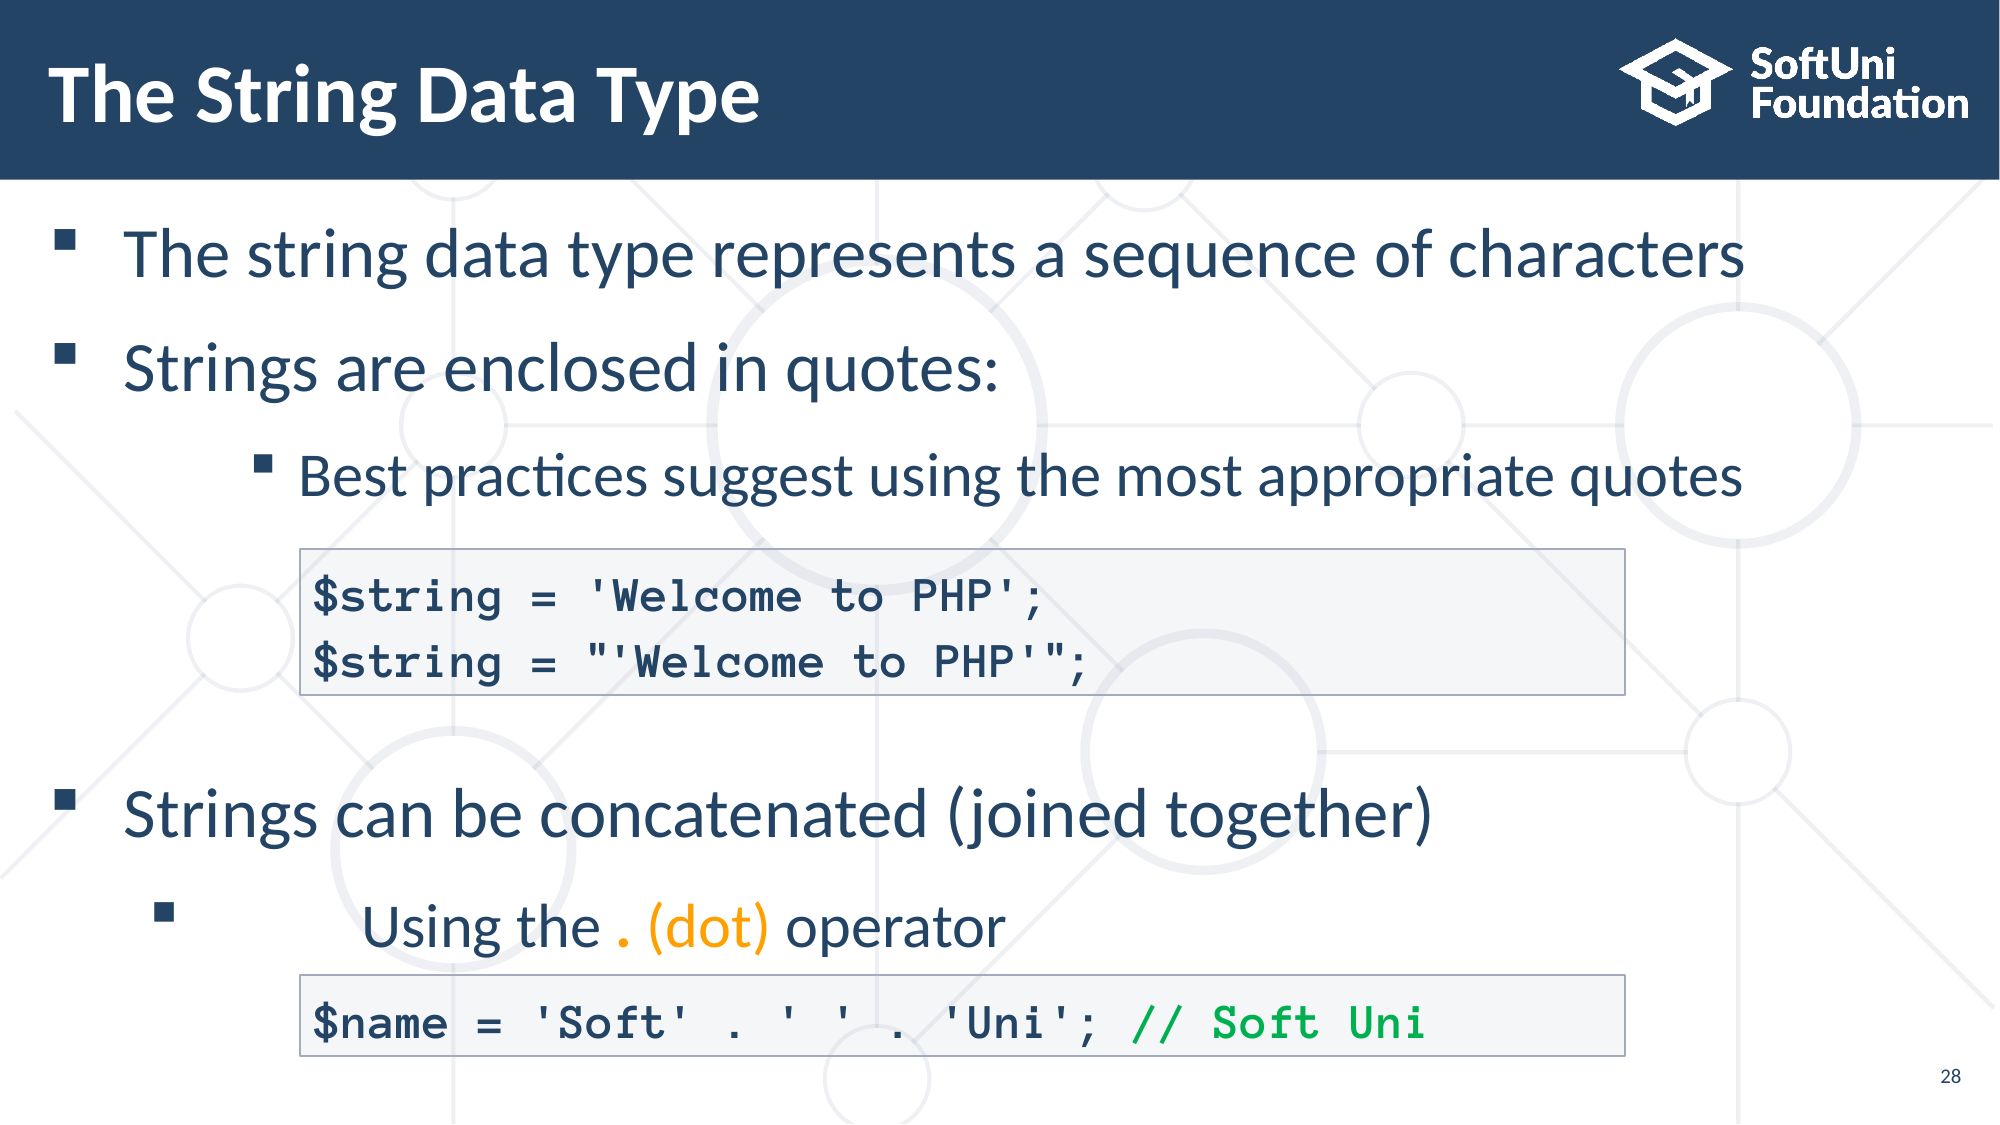

# The String Data Type
The string data type represents a sequence of characters
Strings are enclosed in quotes:
Best practices suggest using the most appropriate quotes

Strings can be concatenated (joined together)
	Using the . (dot) operator

$string = 'Welcome to PHP';
$string = "'Welcome to PHP'";
$name = 'Soft' . ' ' . 'Uni'; // Soft Uni
28